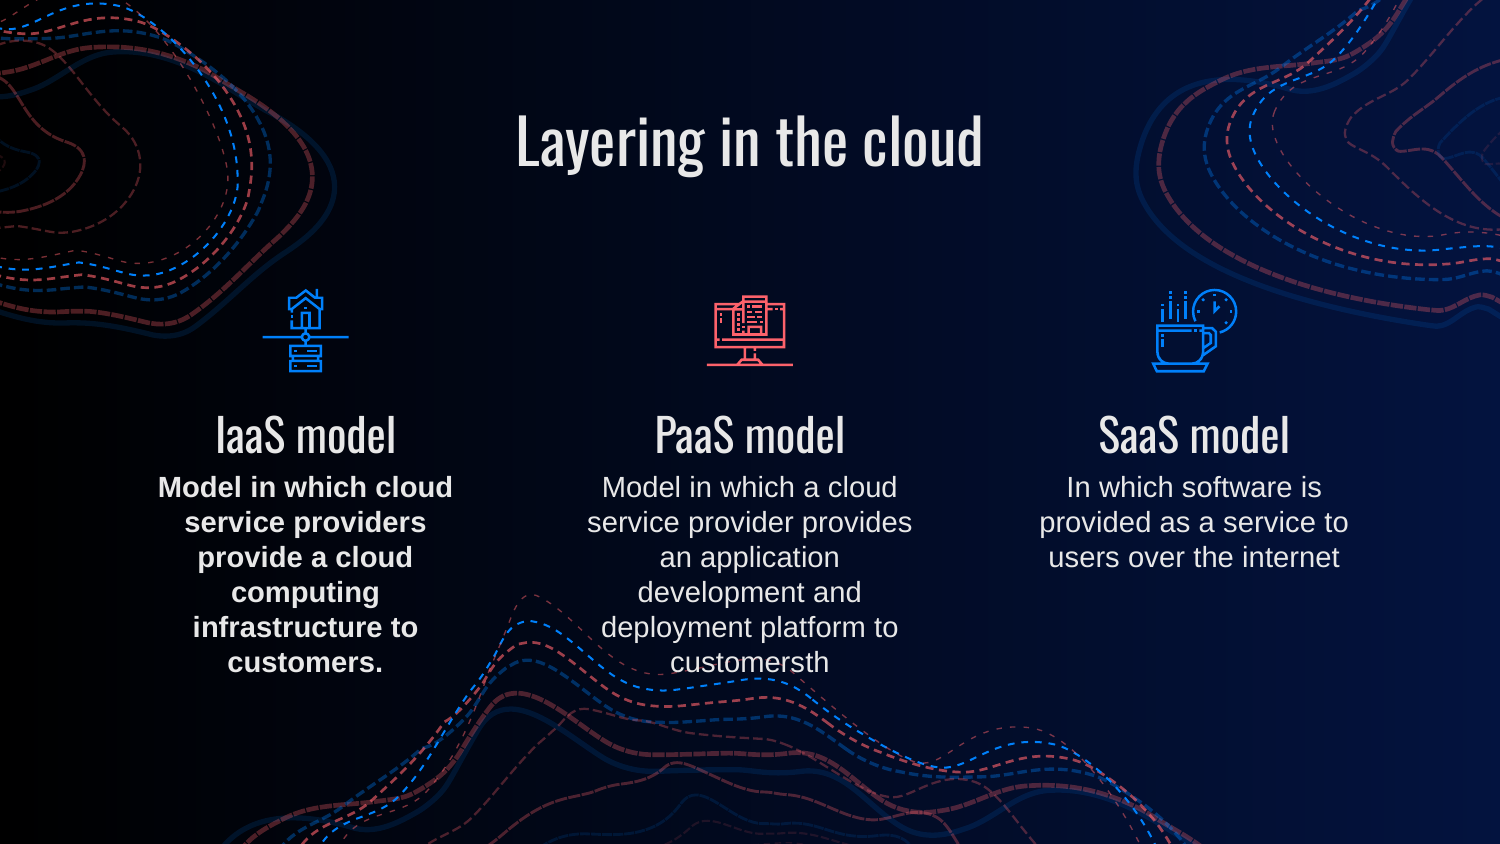

Layering in the cloud

# IaaS model
SaaS model
PaaS model
Model in which cloud service providers provide a cloud computing infrastructure to customers.
In which software is provided as a service to users over the internet
Model in which a cloud service provider provides an application development and deployment platform to customersth